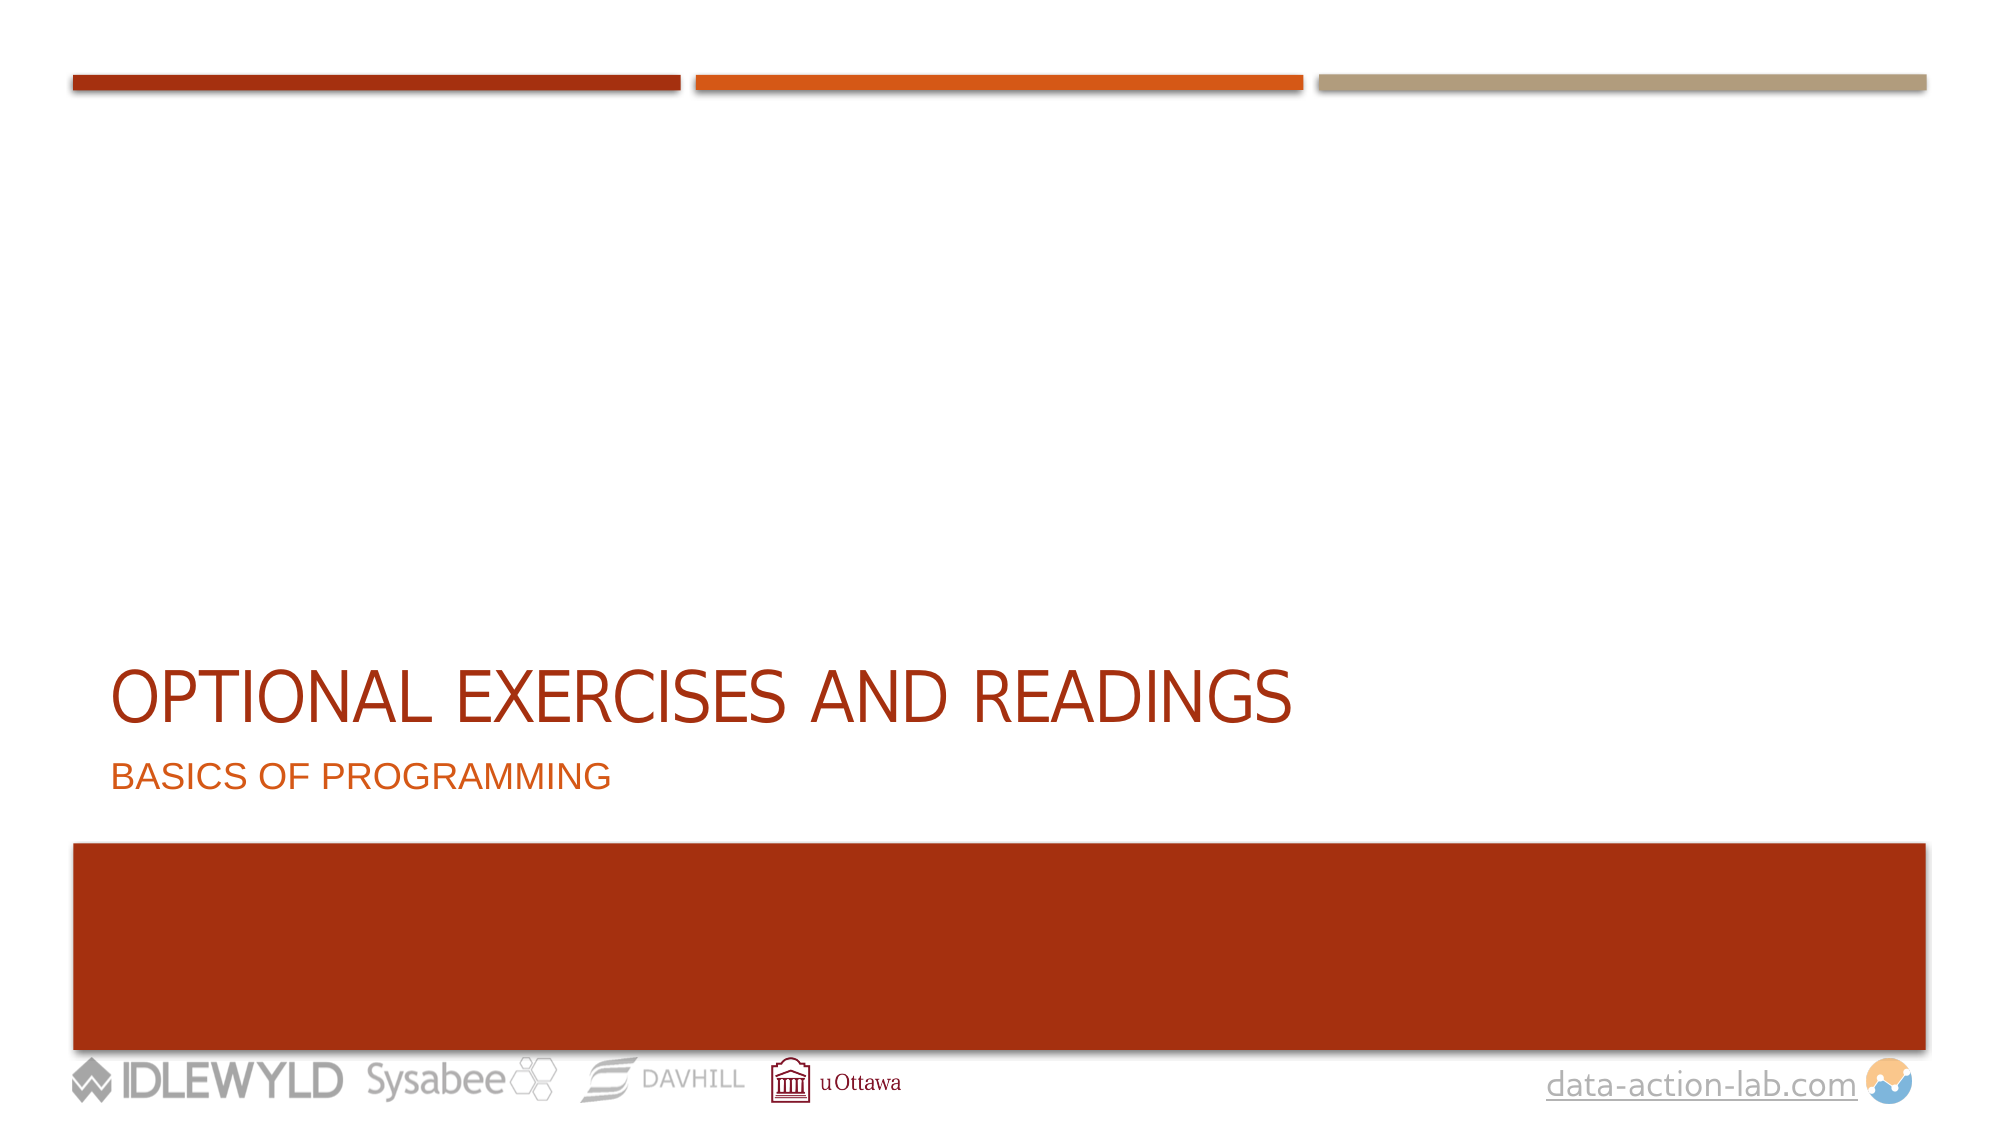

# Optional EXERCISES And READINGS
BASICS OF PROGRAMMING